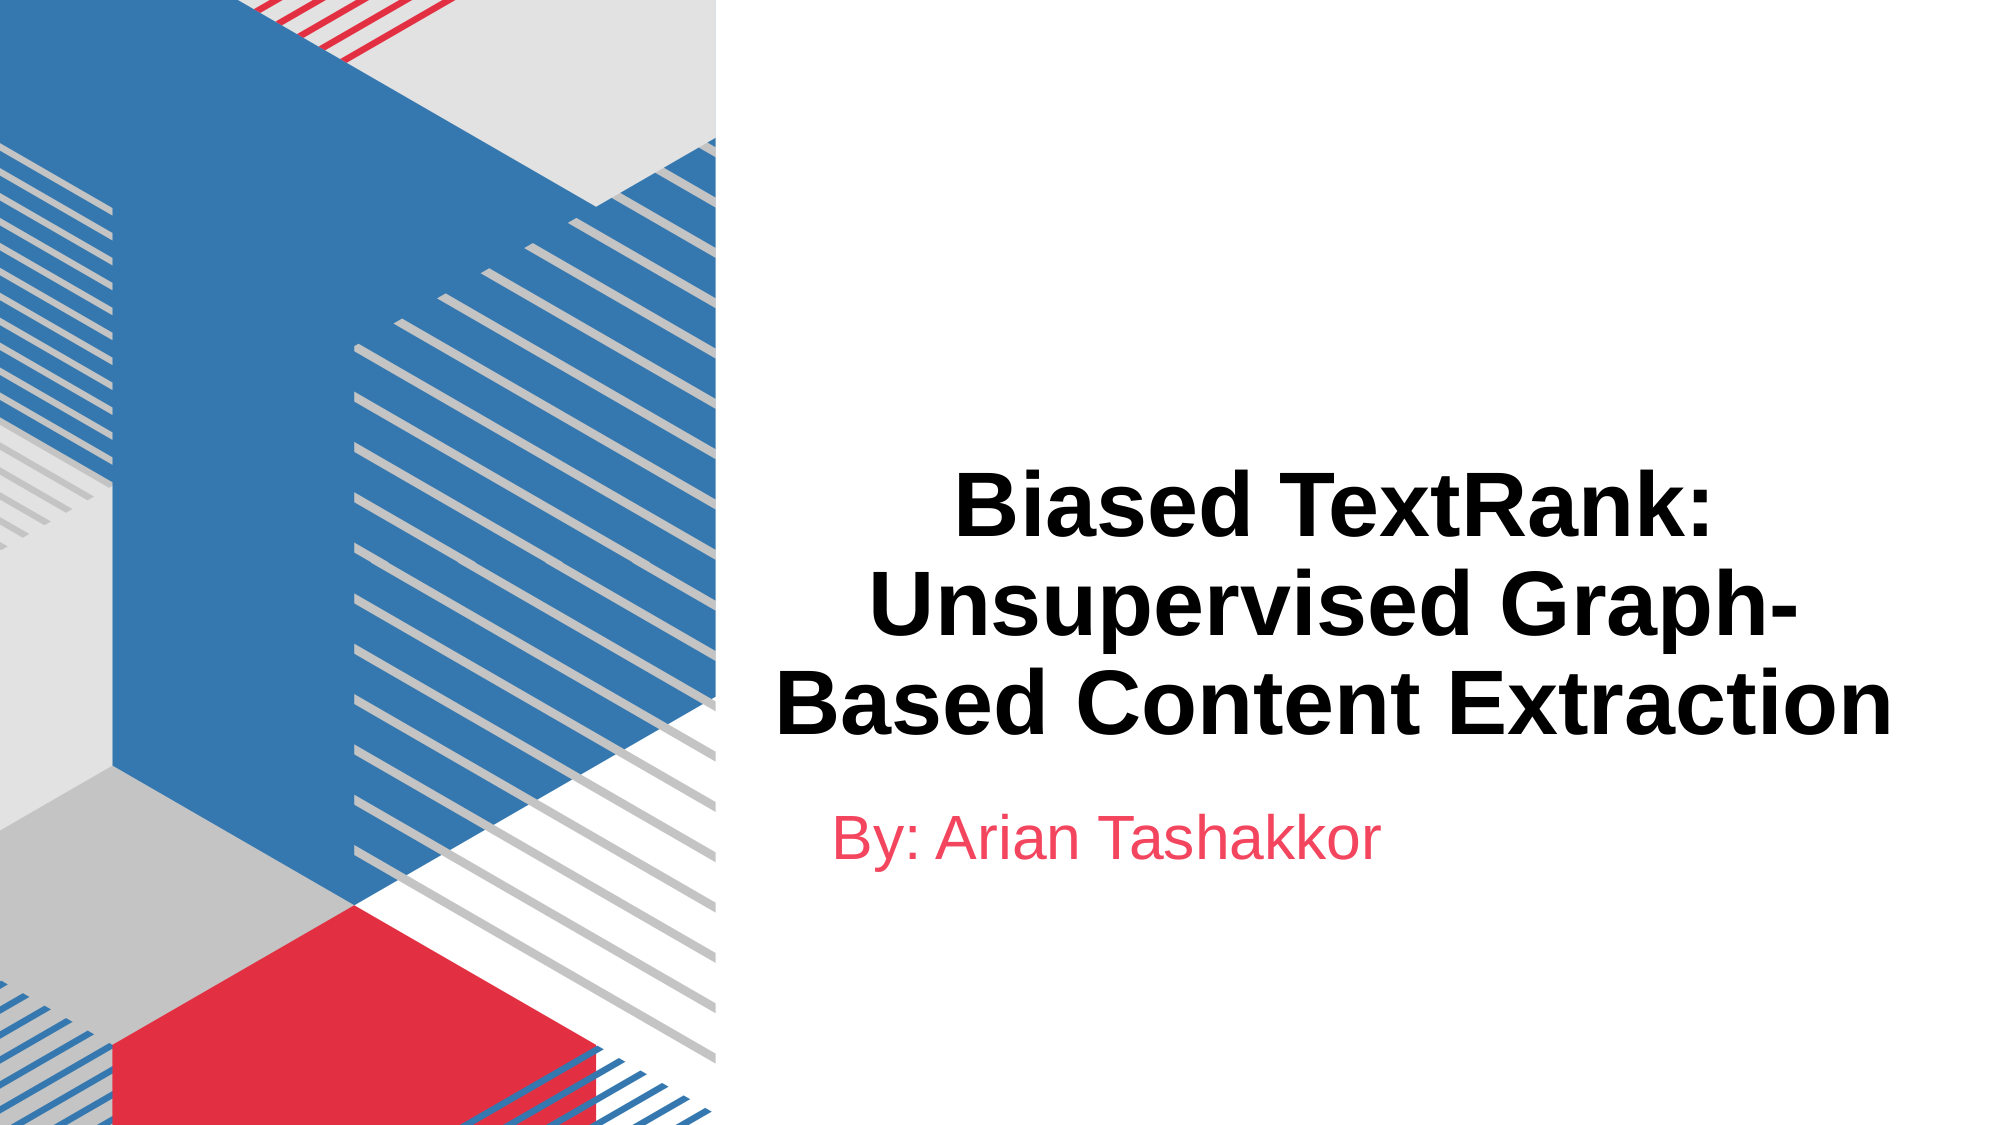

# Biased TextRank: Unsupervised Graph-Based Content Extraction
By: Arian Tashakkor